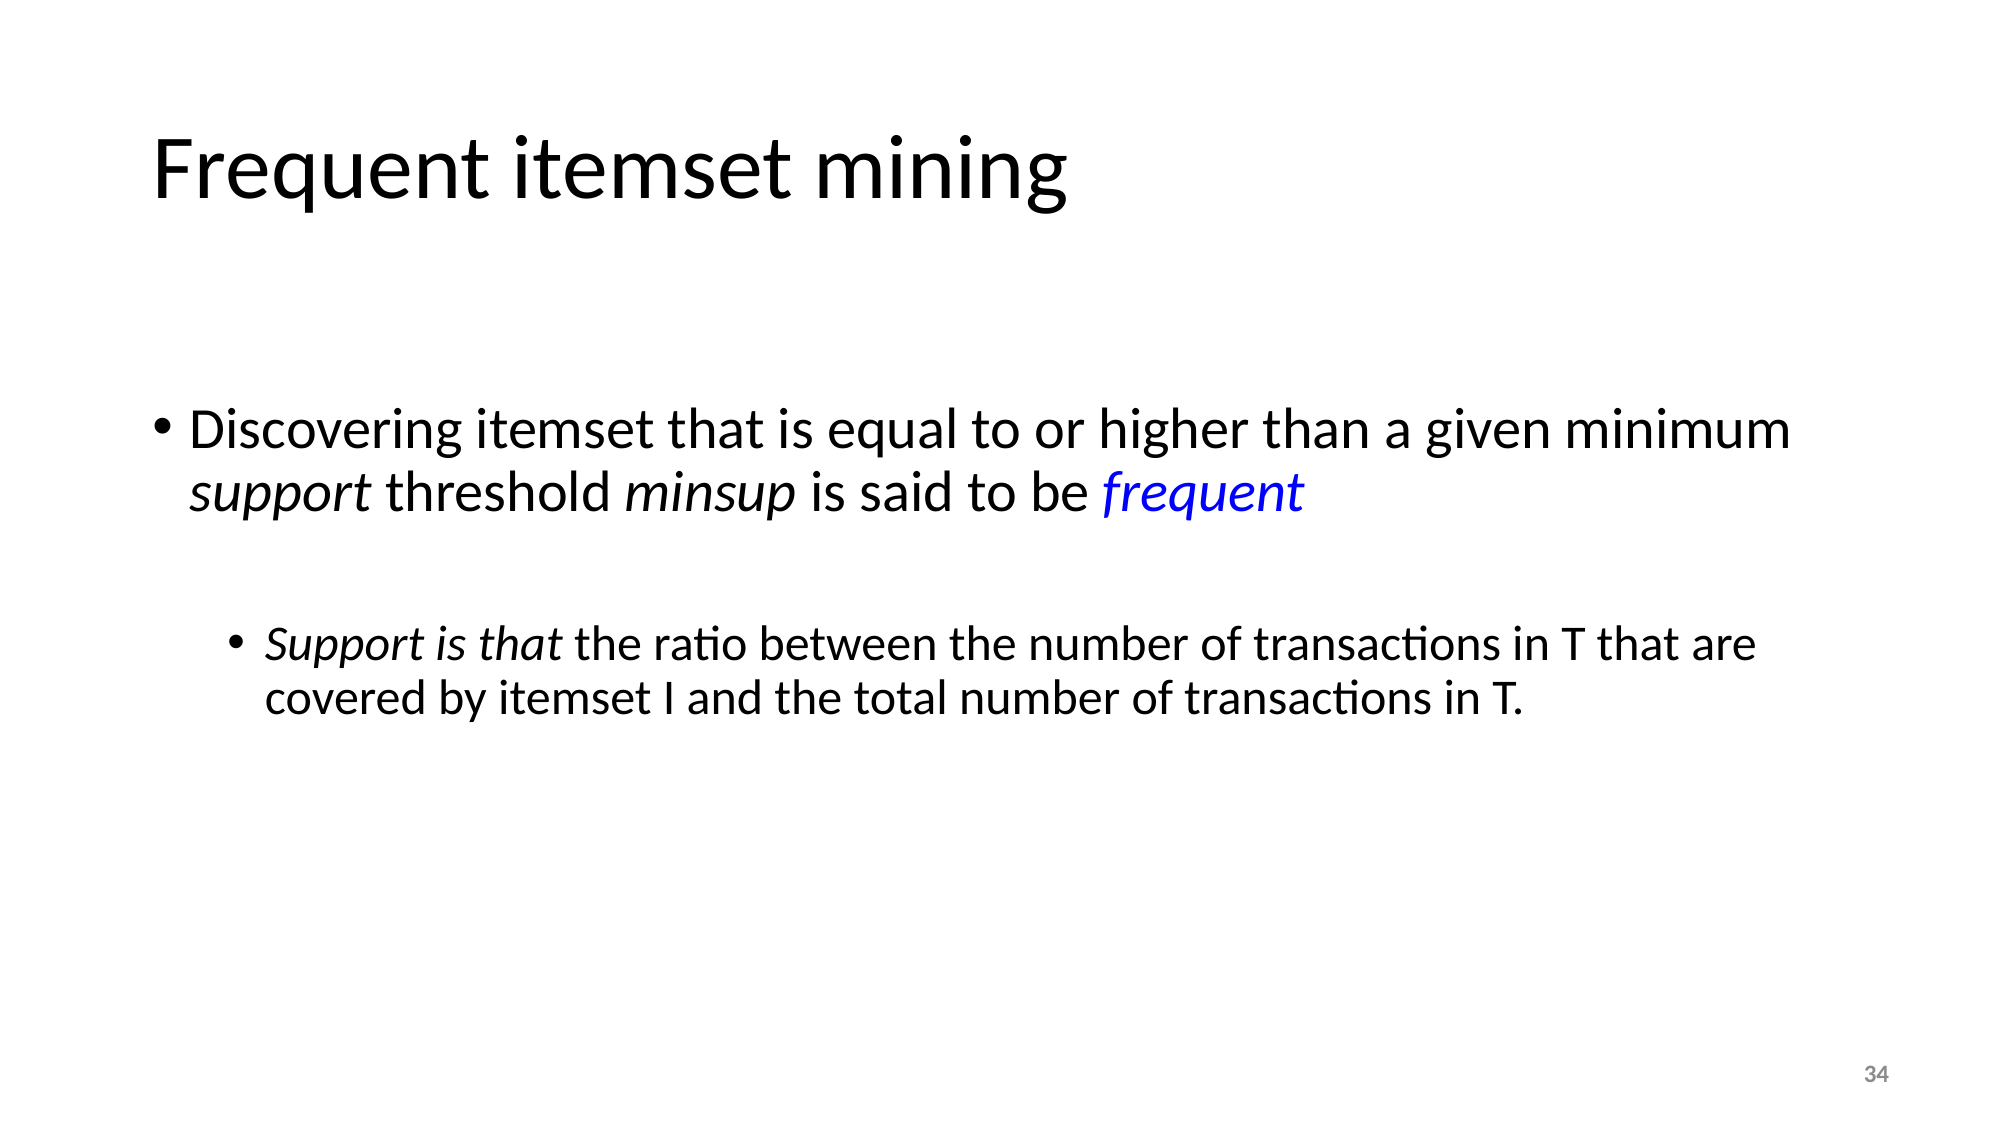

# Frequent itemset mining

Discovering itemset that is equal to or higher than a given minimum support threshold minsup is said to be frequent

Support is that the ratio between the number of transactions in T that are covered by itemset I and the total number of transactions in T.

34